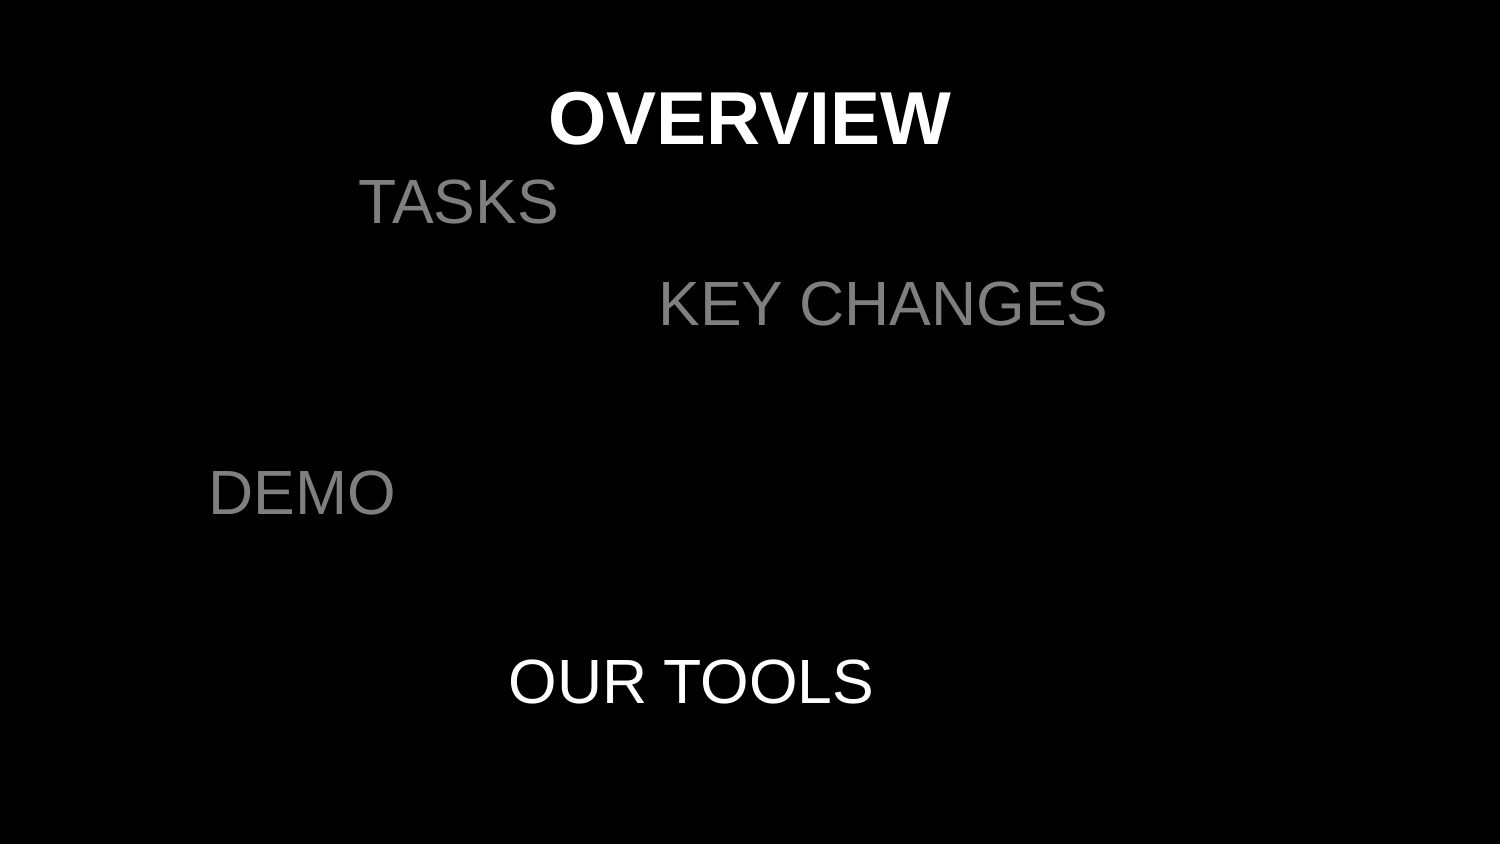

# OVERVIEW
  	TASKS
  			KEY CHANGES
    							DEMO
  									OUR TOOLS